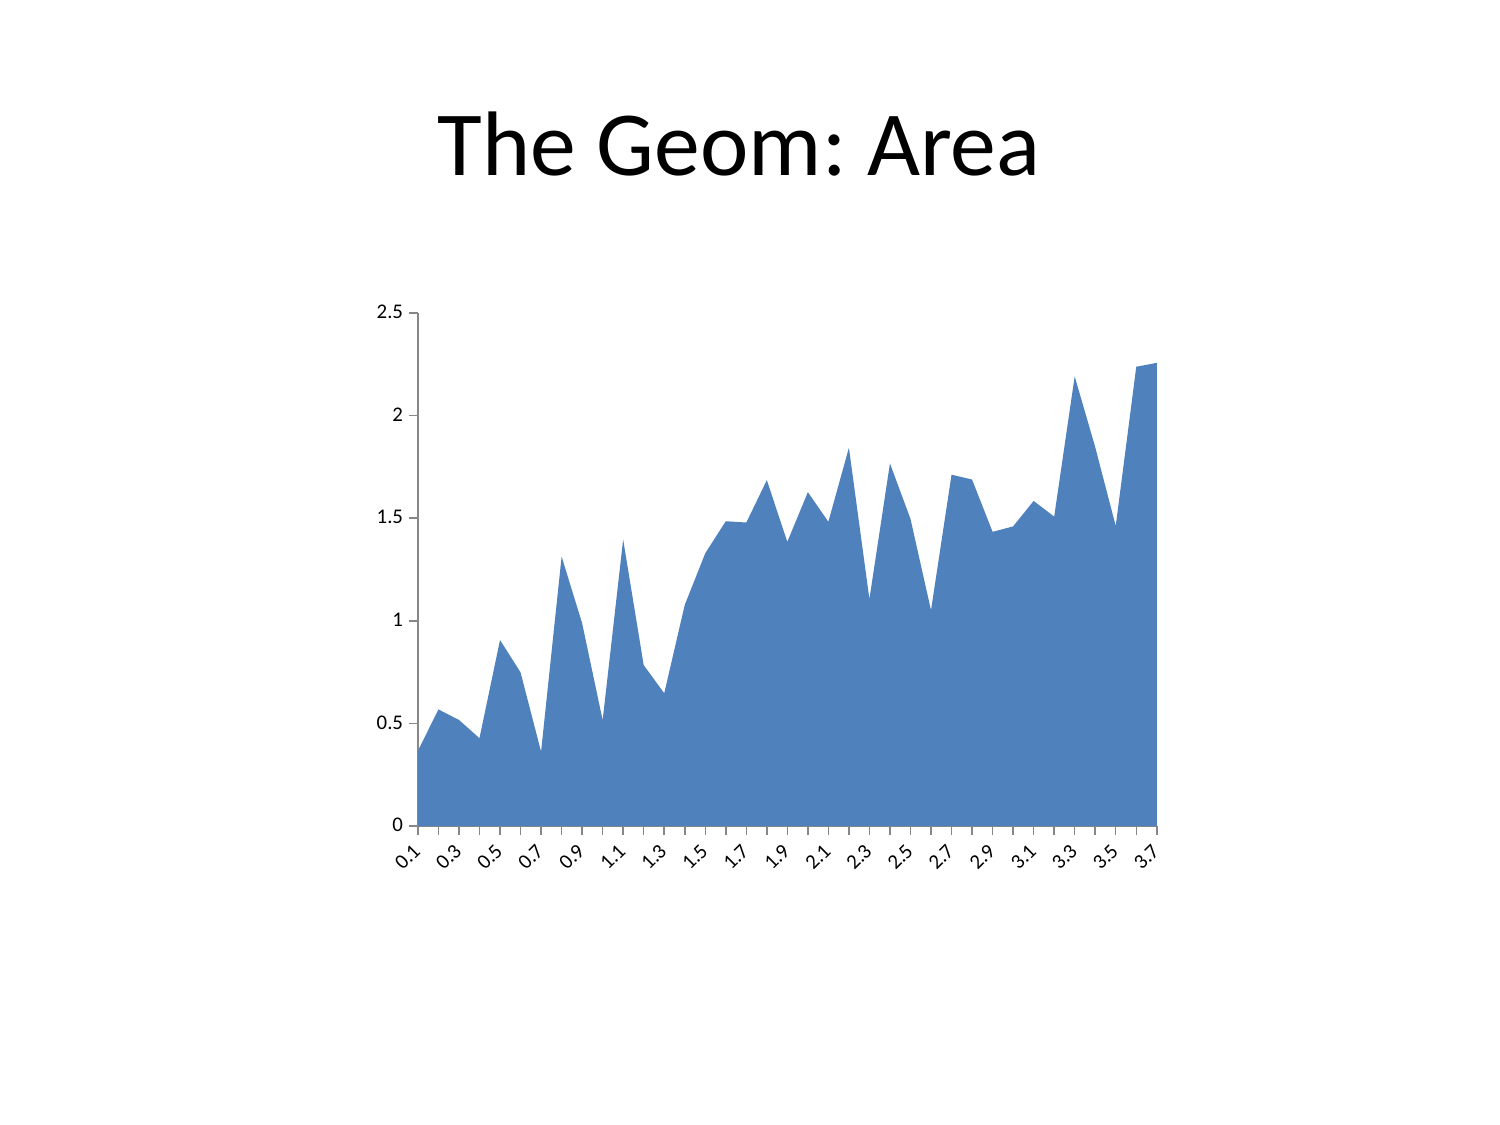

# The Geom: Area

### Chart

| Category | Y |
|---|---|
| 0.1 | 0.36694661982383897 |
| 0.2 | 0.5685668228965897 |
| 0.30000000000000004 | 0.5172548696442689 |
| 0.4 | 0.42867511931030483 |
| 0.5 | 0.906324243442767 |
| 0.60000000000000009 | 0.7493653192288033 |
| 0.70000000000000007 | 0.3629686435507187 |
| 0.8 | 1.3130975057113314 |
| 0.9 | 0.9887385264723826 |
| 1 | 0.5159089725412228 |
| 1.1000000000000001 | 1.395962156711907 |
| 1.2 | 0.7840741942889533 |
| 1.3 | 0.6473247297123943 |
| 1.4 | 1.0772059760002621 |
| 1.5 | 1.3293480311374997 |
| 1.6 | 1.485310614143492 |
| 1.7000000000000002 | 1.4790031521114753 |
| 1.8 | 1.6850900073613633 |
| 1.9 | 1.3849600709684229 |
| 2 | 1.6266586201162063 |
| 2.1 | 1.48254754660292 |
| 2.2000000000000002 | 1.8429479232464312 |
| 2.2999999999999998 | 1.1060212019549744 |
| 2.4 | 1.7665784489786447 |
| 2.5 | 1.496192516718592 |
| 2.6 | 1.051390100741104 |
| 2.7 | 1.711881999323587 |
| 2.8 | 1.6881307258868044 |
| 2.9 | 1.4333569433742894 |
| 3 | 1.4599704013549522 |
| 3.1 | 1.5840778561264044 |
| 3.2 | 1.507697922715173 |
| 3.3 | 2.190470799837569 |
| 3.4 | 1.8453457686013346 |
| 3.5 | 1.4619817365216254 |
| 3.6 | 2.237405104612255 |
| 3.7 | 2.2563140184317696 |